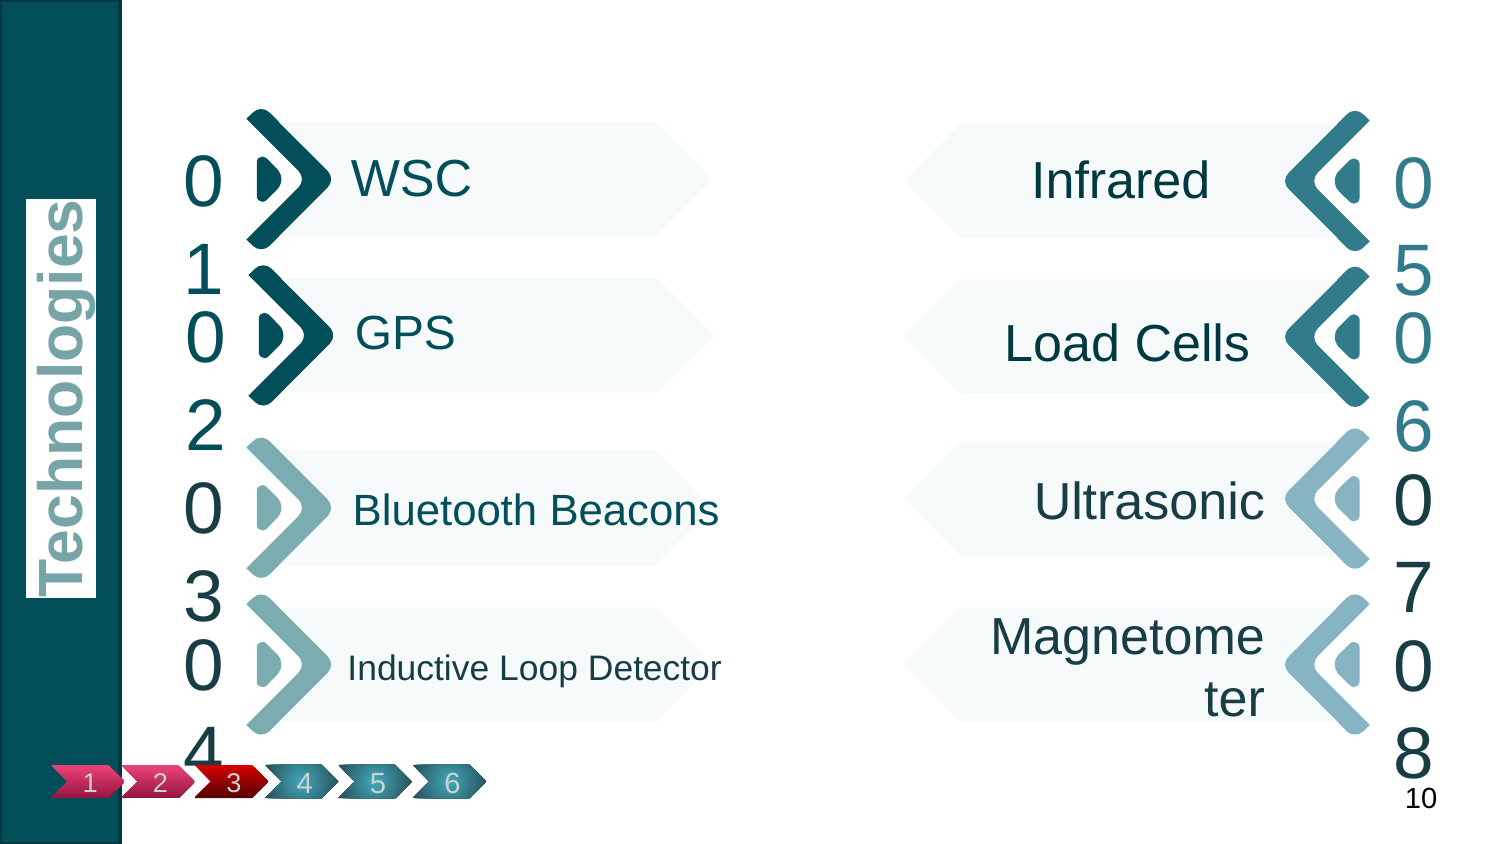

01
WSC

Infrared

05

02
GPS

Load Cells

06
# Technologies

07
Ultrasonic

03
Bluetooth Beacons

04
Inductive Loop Detector

08
Magnetometer
10
1
1
2
2
3
3
4
4
5
5
6
6